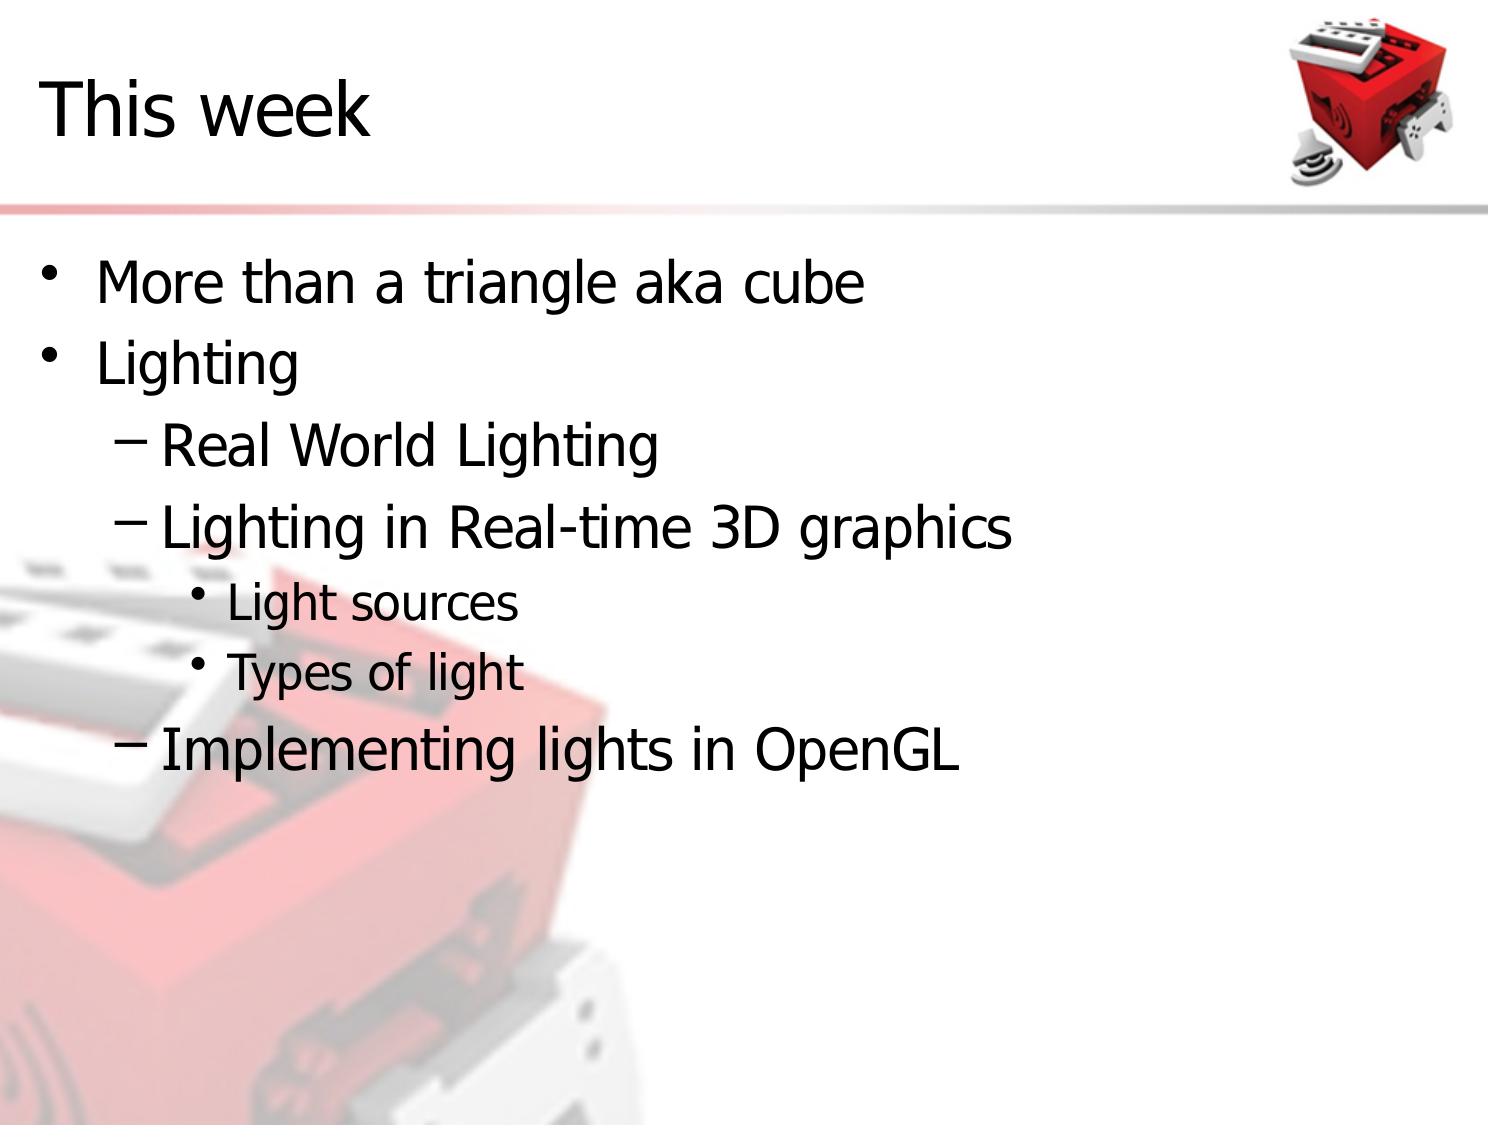

# This week
More than a triangle aka cube
Lighting
Real World Lighting
Lighting in Real-time 3D graphics
Light sources
Types of light
Implementing lights in OpenGL